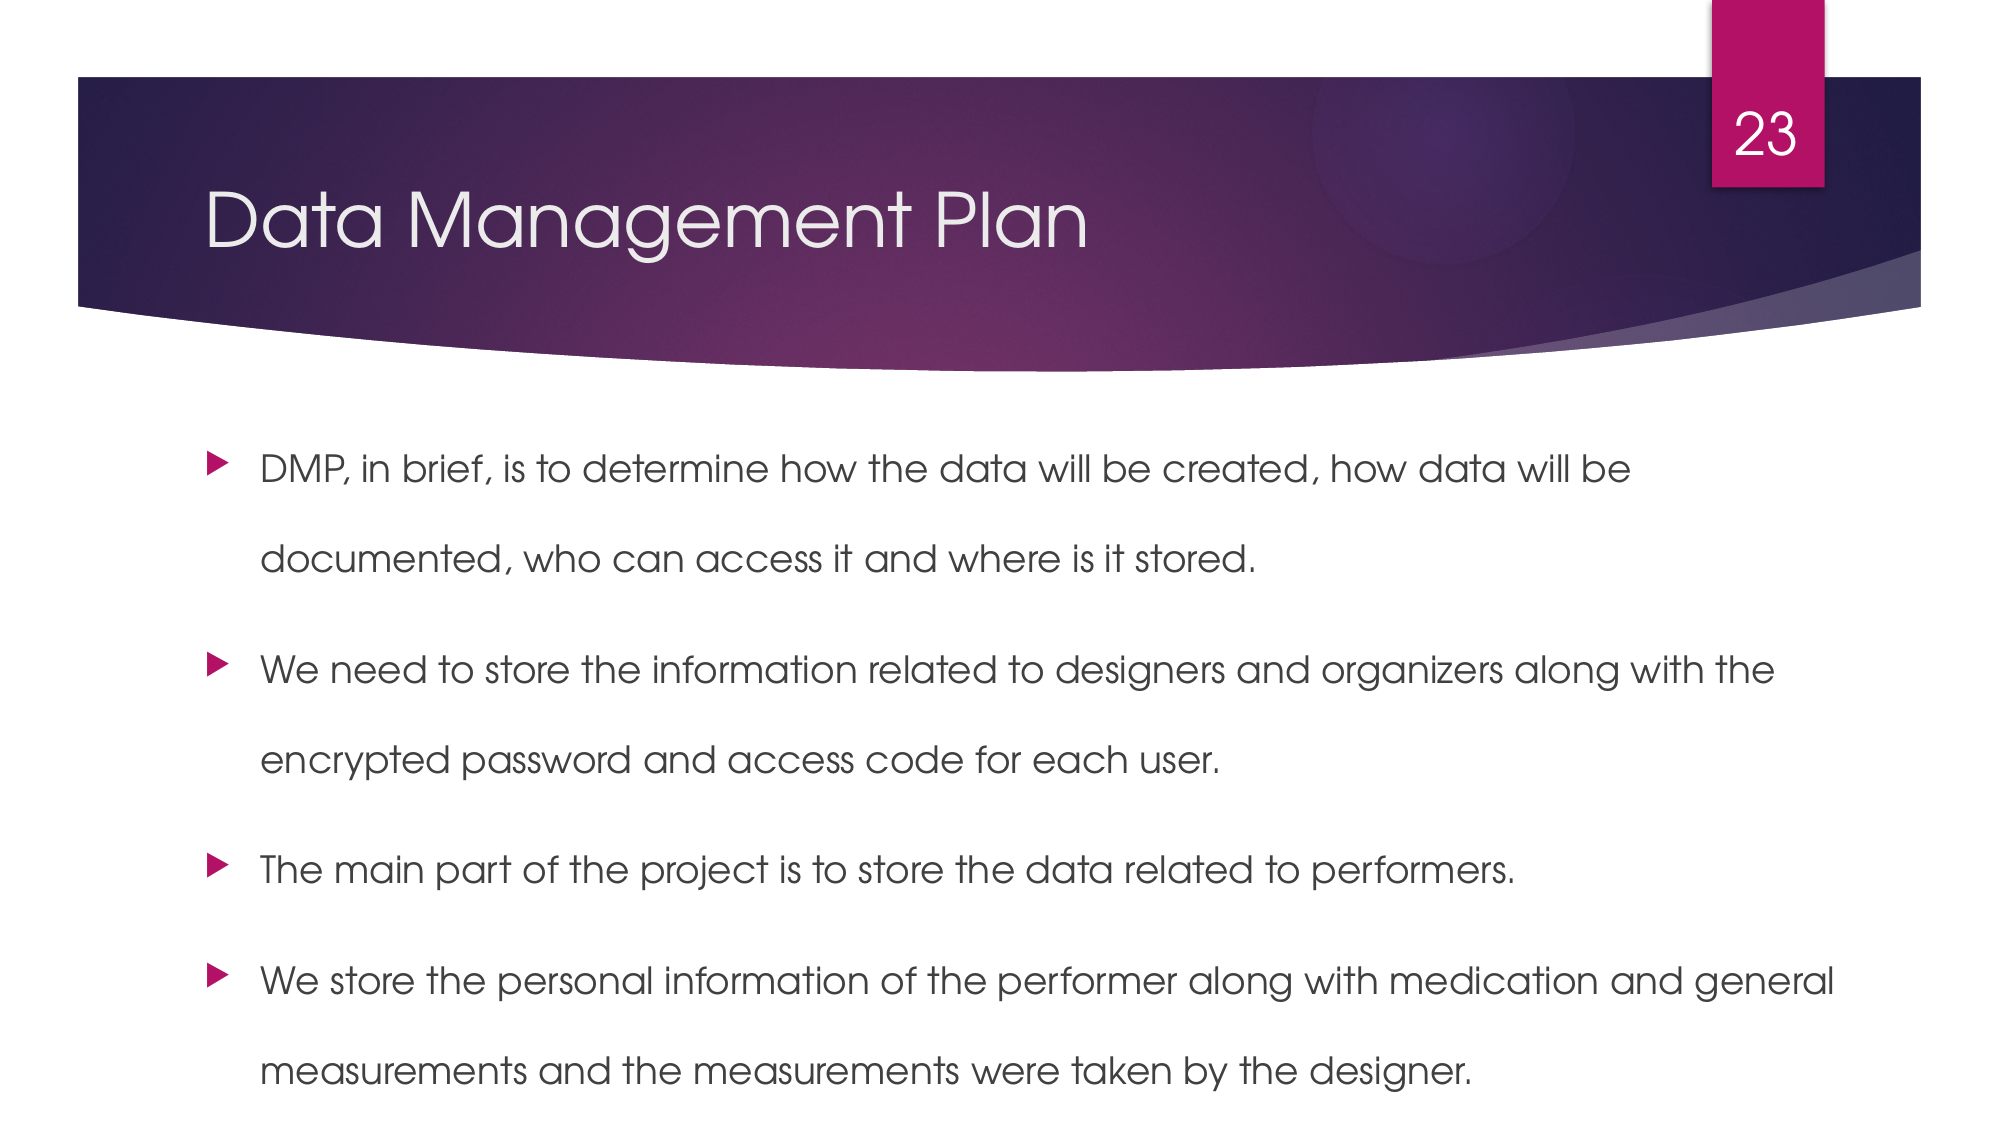

23
# Data Management Plan
DMP, in brief, is to determine how the data will be created, how data will be documented, who can access it and where is it stored.
We need to store the information related to designers and organizers along with the encrypted password and access code for each user.
The main part of the project is to store the data related to performers.
We store the personal information of the performer along with medication and general measurements and the measurements were taken by the designer.